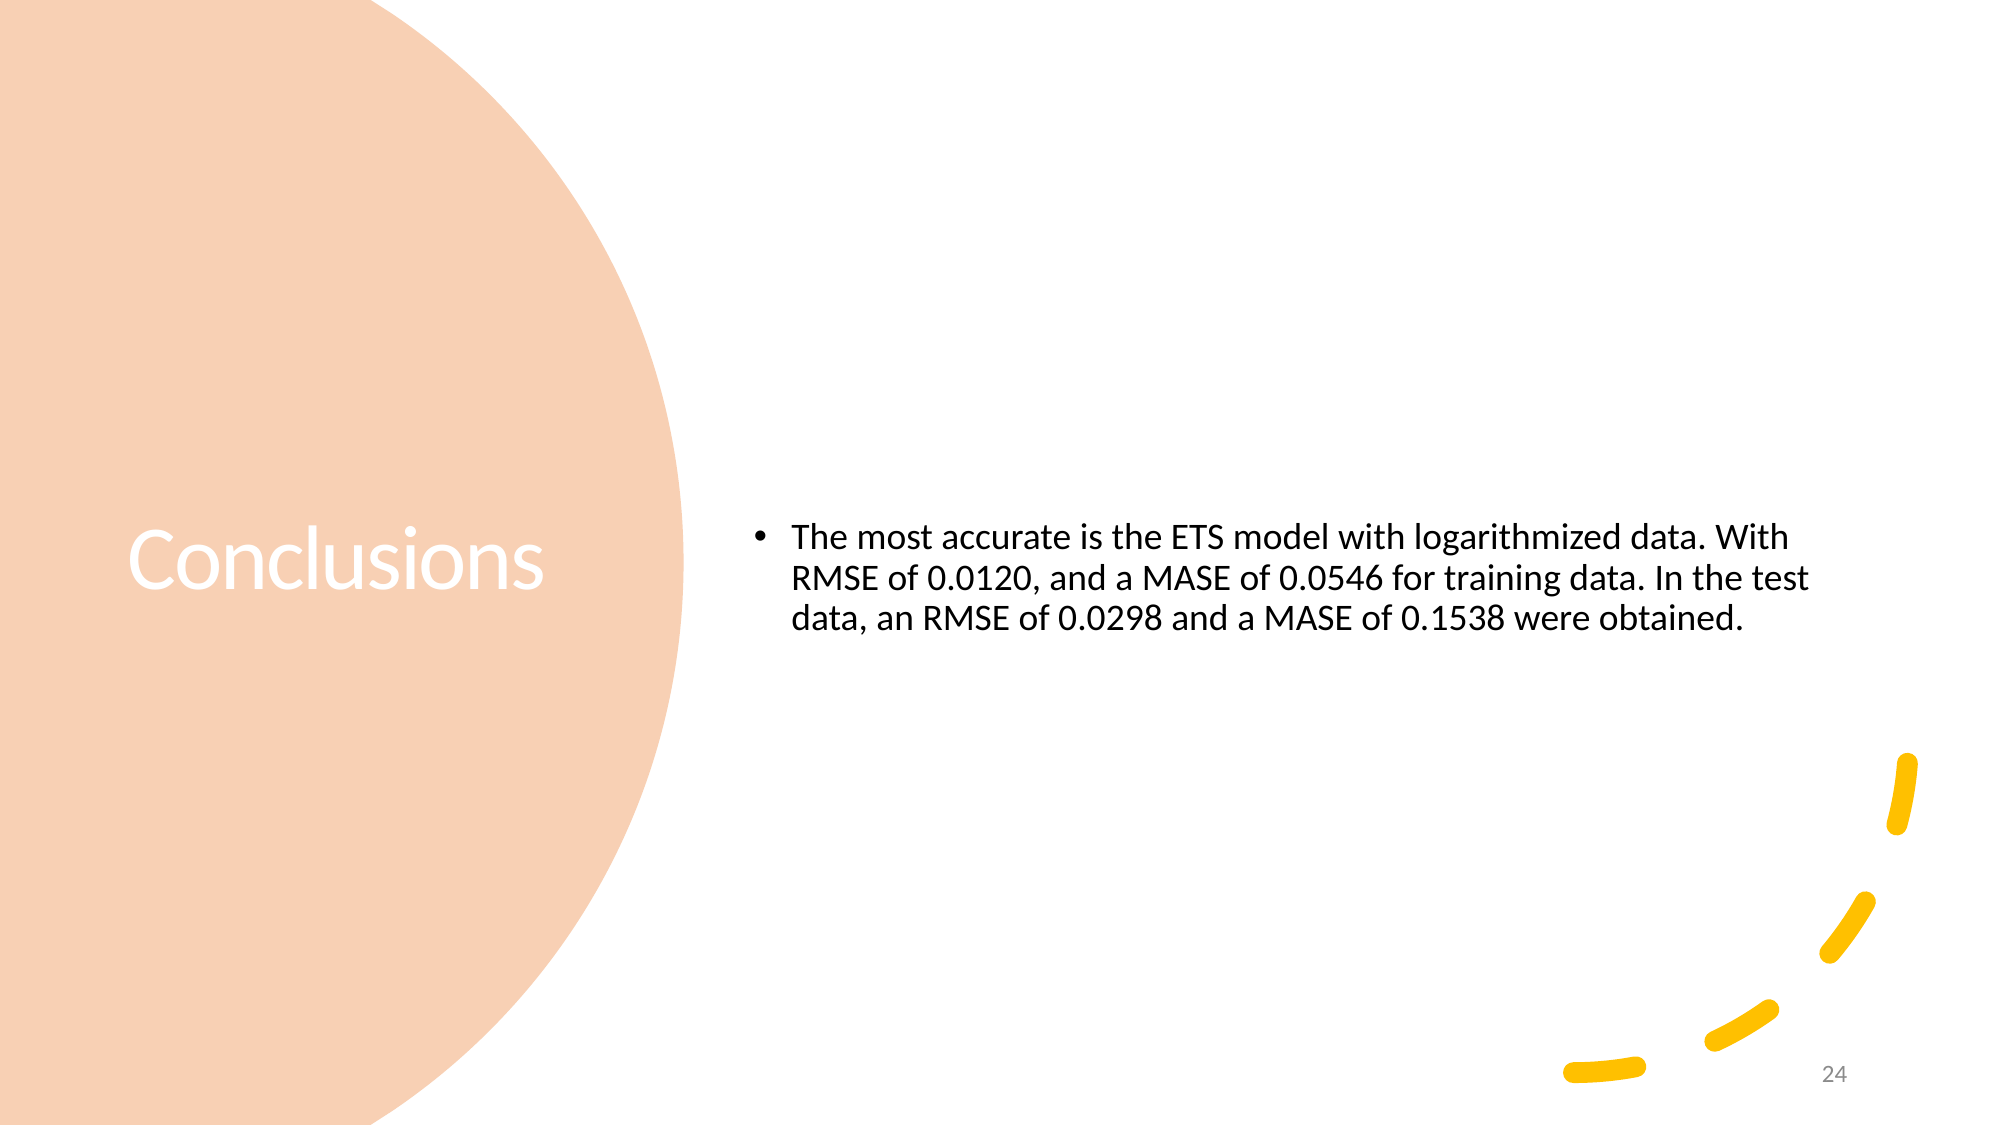

The most accurate is the ETS model with logarithmized data. With RMSE of 0.0120, and a MASE of 0.0546 for training data. In the test data, an RMSE of 0.0298 and a MASE of 0.1538 were obtained.
# Conclusions

24